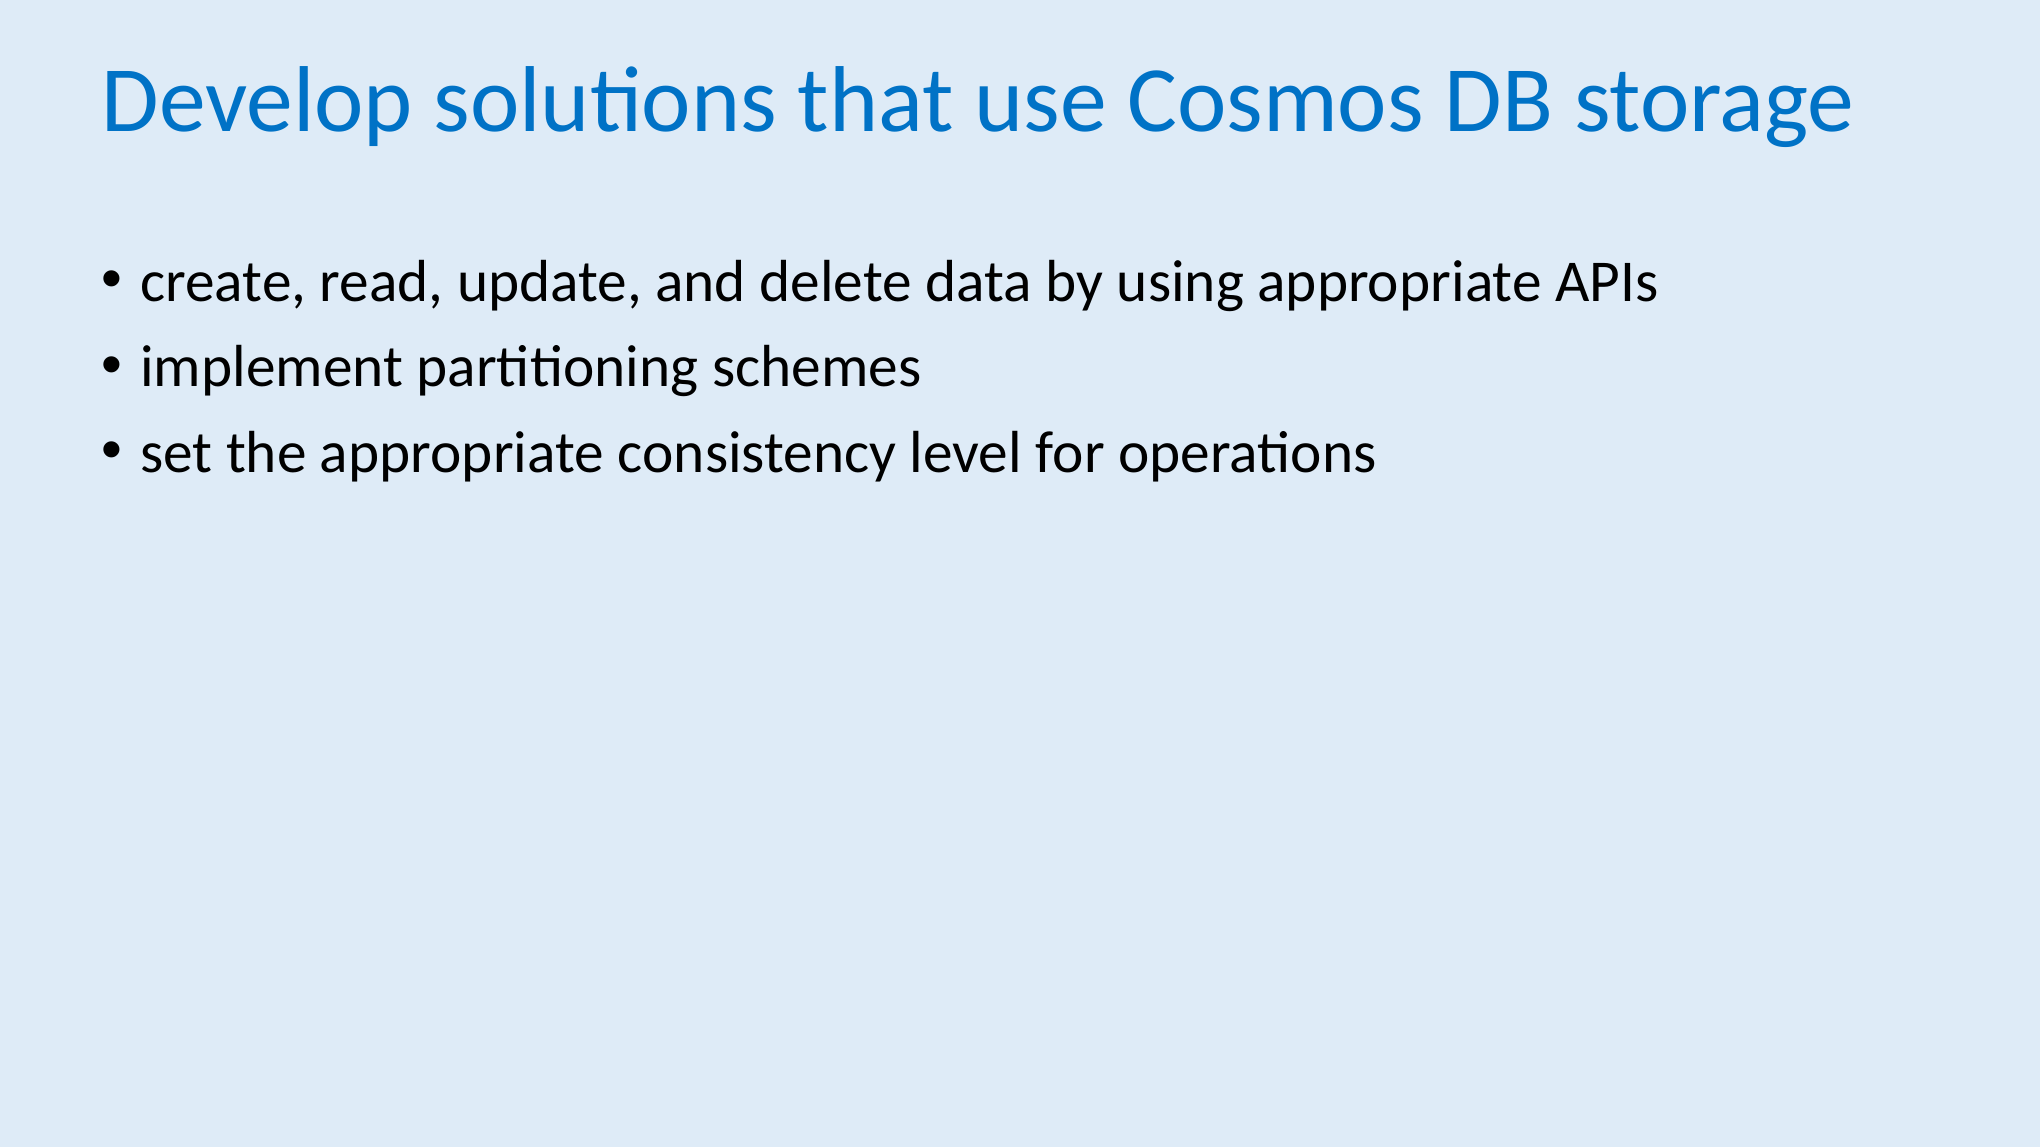

# Develop solutions that use Cosmos DB storage
create, read, update, and delete data by using appropriate APIs
implement partitioning schemes
set the appropriate consistency level for operations